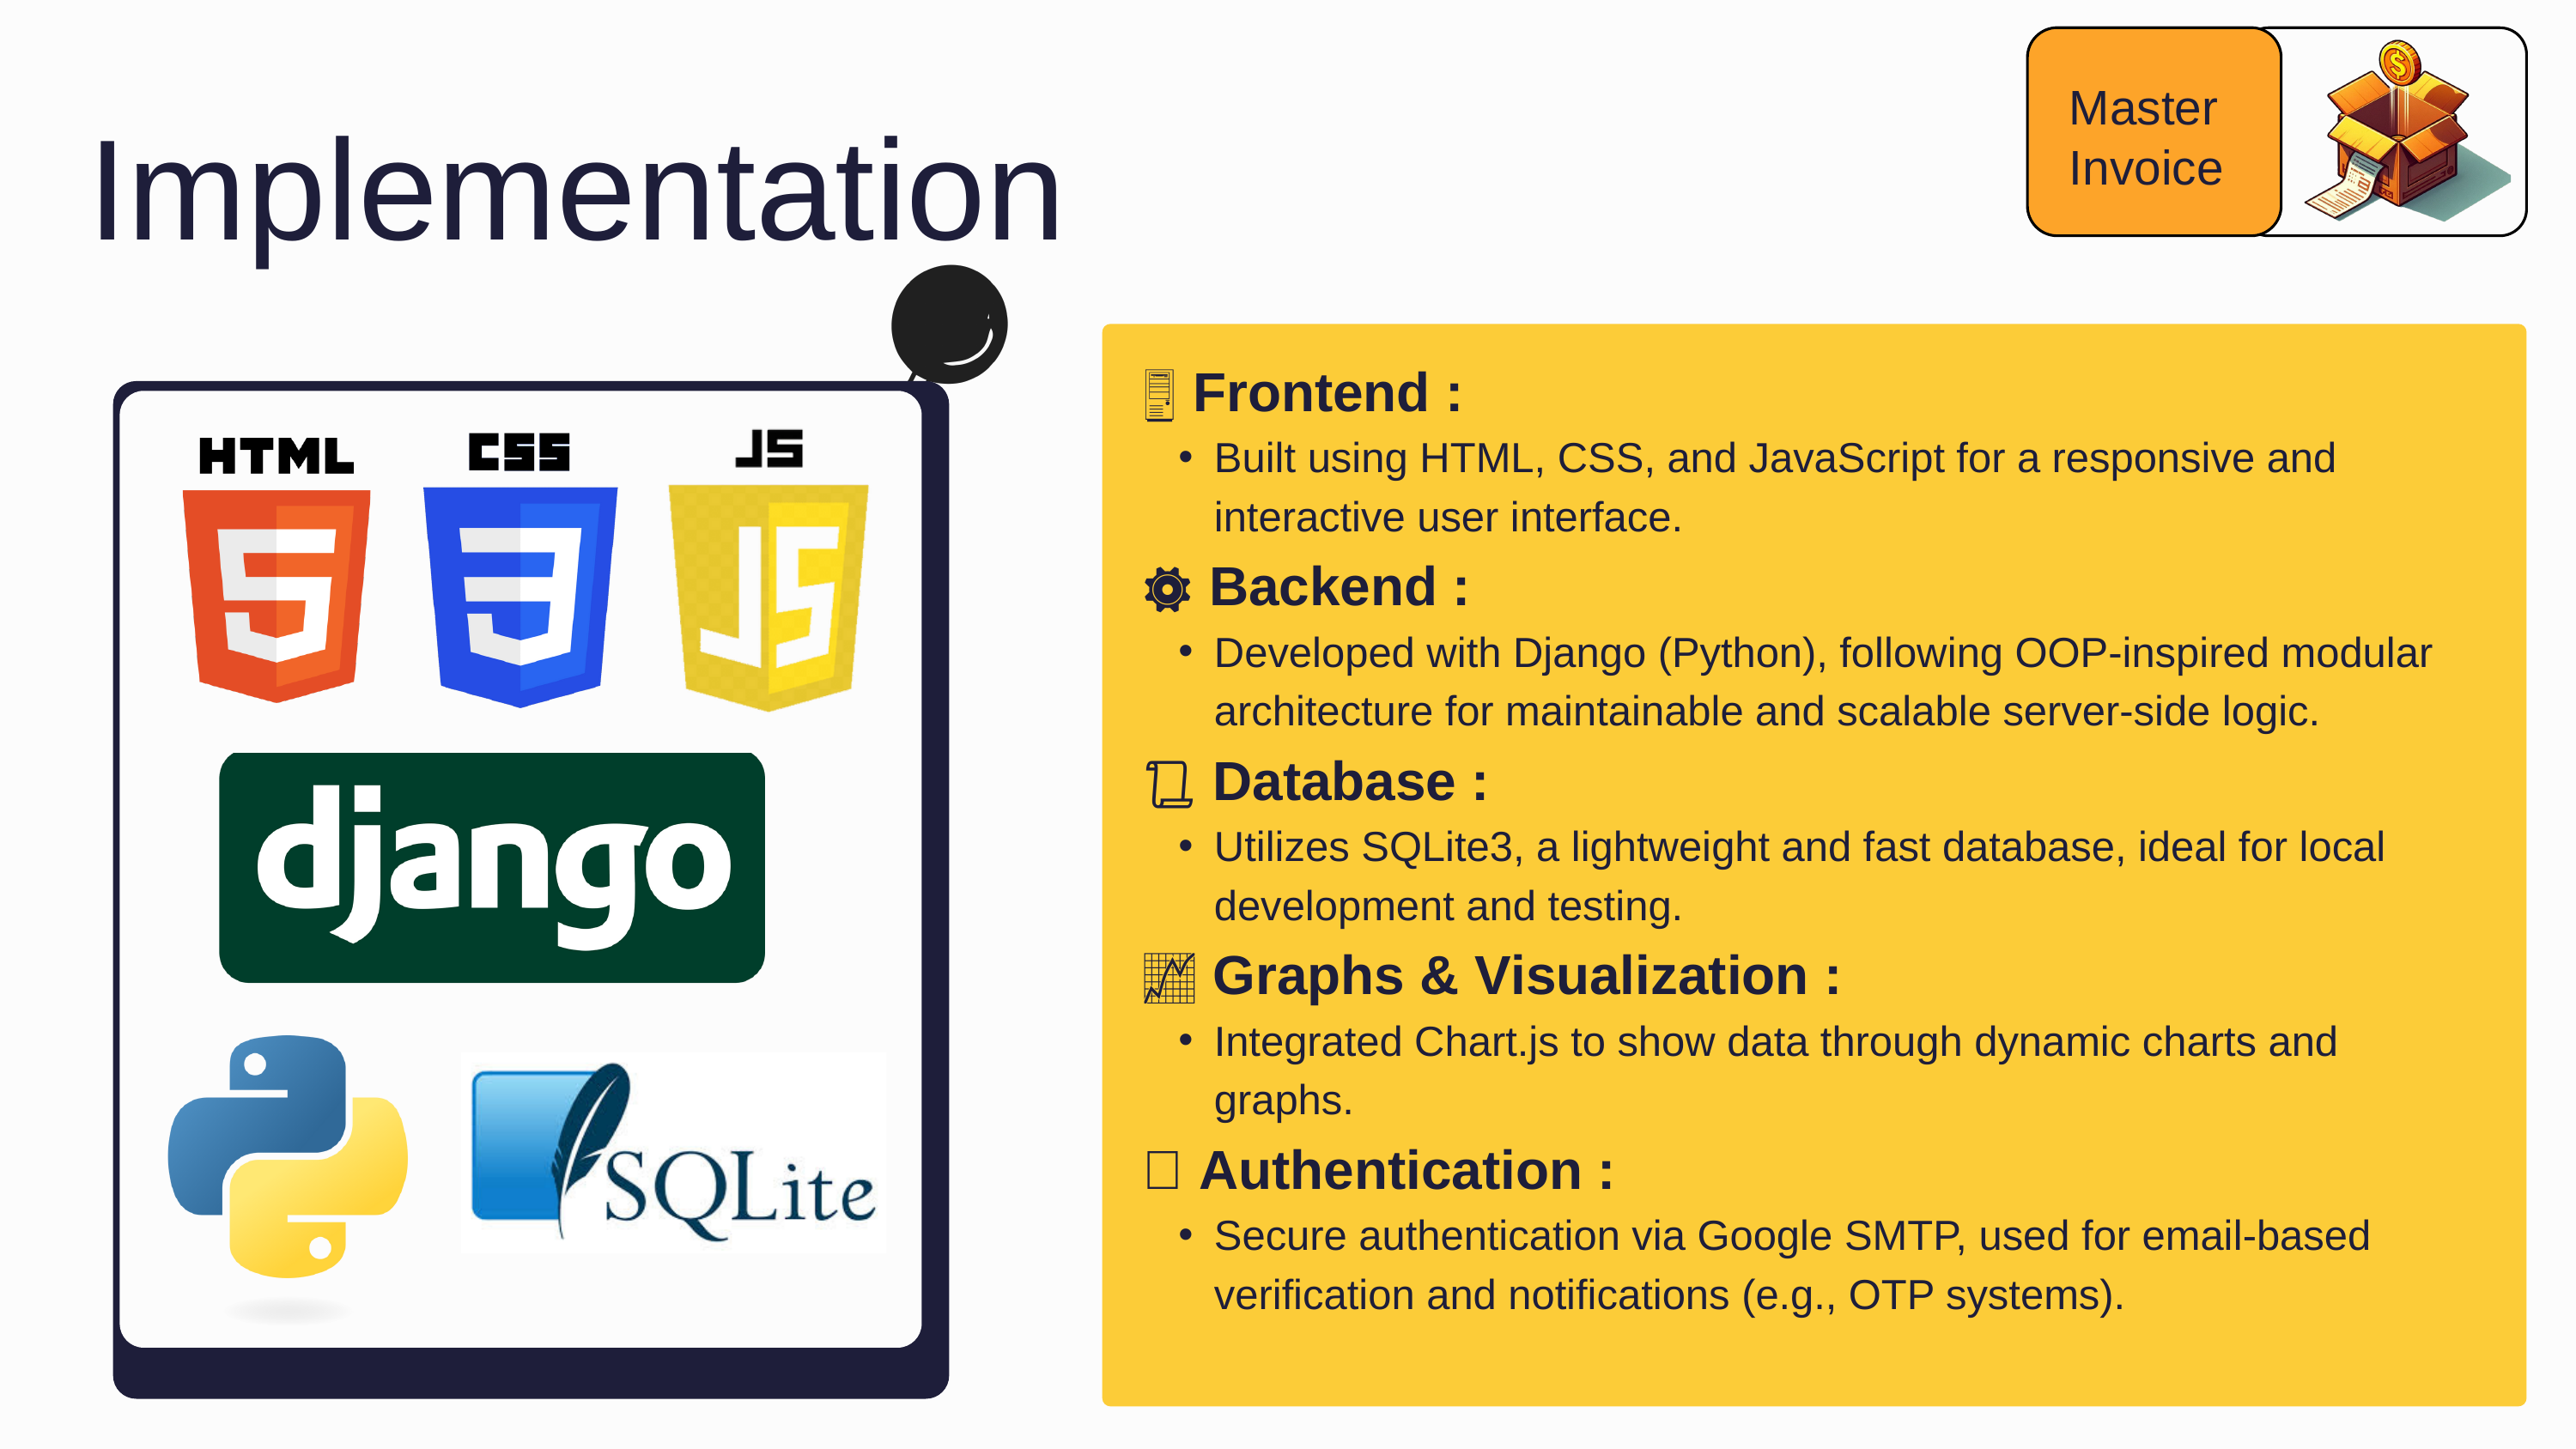

Master
Invoice
Implementation

🖥 Frontend :
Built using HTML, CSS, and JavaScript for a responsive and interactive user interface.
⚙️ Backend :
Developed with Django (Python), following OOP-inspired modular architecture for maintainable and scalable server-side logic.
📜 Database :
Utilizes SQLite3, a lightweight and fast database, ideal for local development and testing.
📈 Graphs & Visualization :
Integrated Chart.js to show data through dynamic charts and graphs.
🪪 Authentication :
Secure authentication via Google SMTP, used for email-based verification and notifications (e.g., OTP systems).